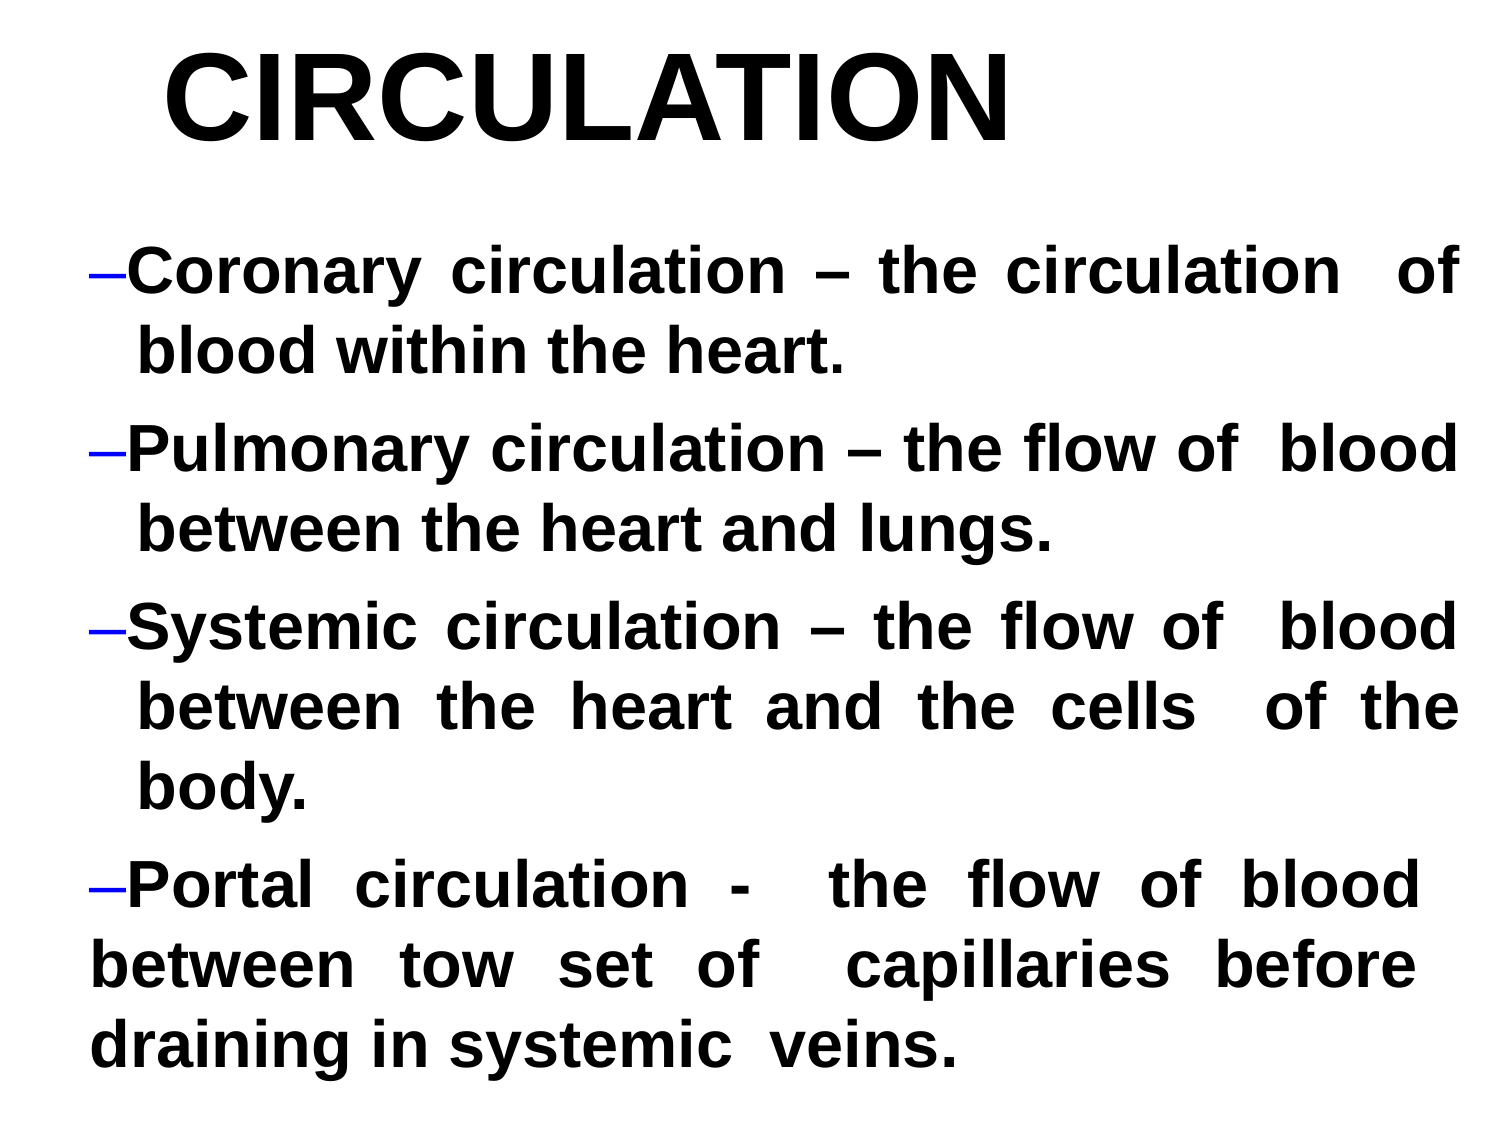

# CIRCULATION
–Coronary circulation – the circulation  of blood within the heart.
–Pulmonary circulation – the flow of  blood between the heart and lungs.
–Systemic circulation – the flow of  blood between the heart and the cells  of the body.
–Portal circulation -  the flow of blood  between tow set of  capillaries before  draining in systemic  veins.